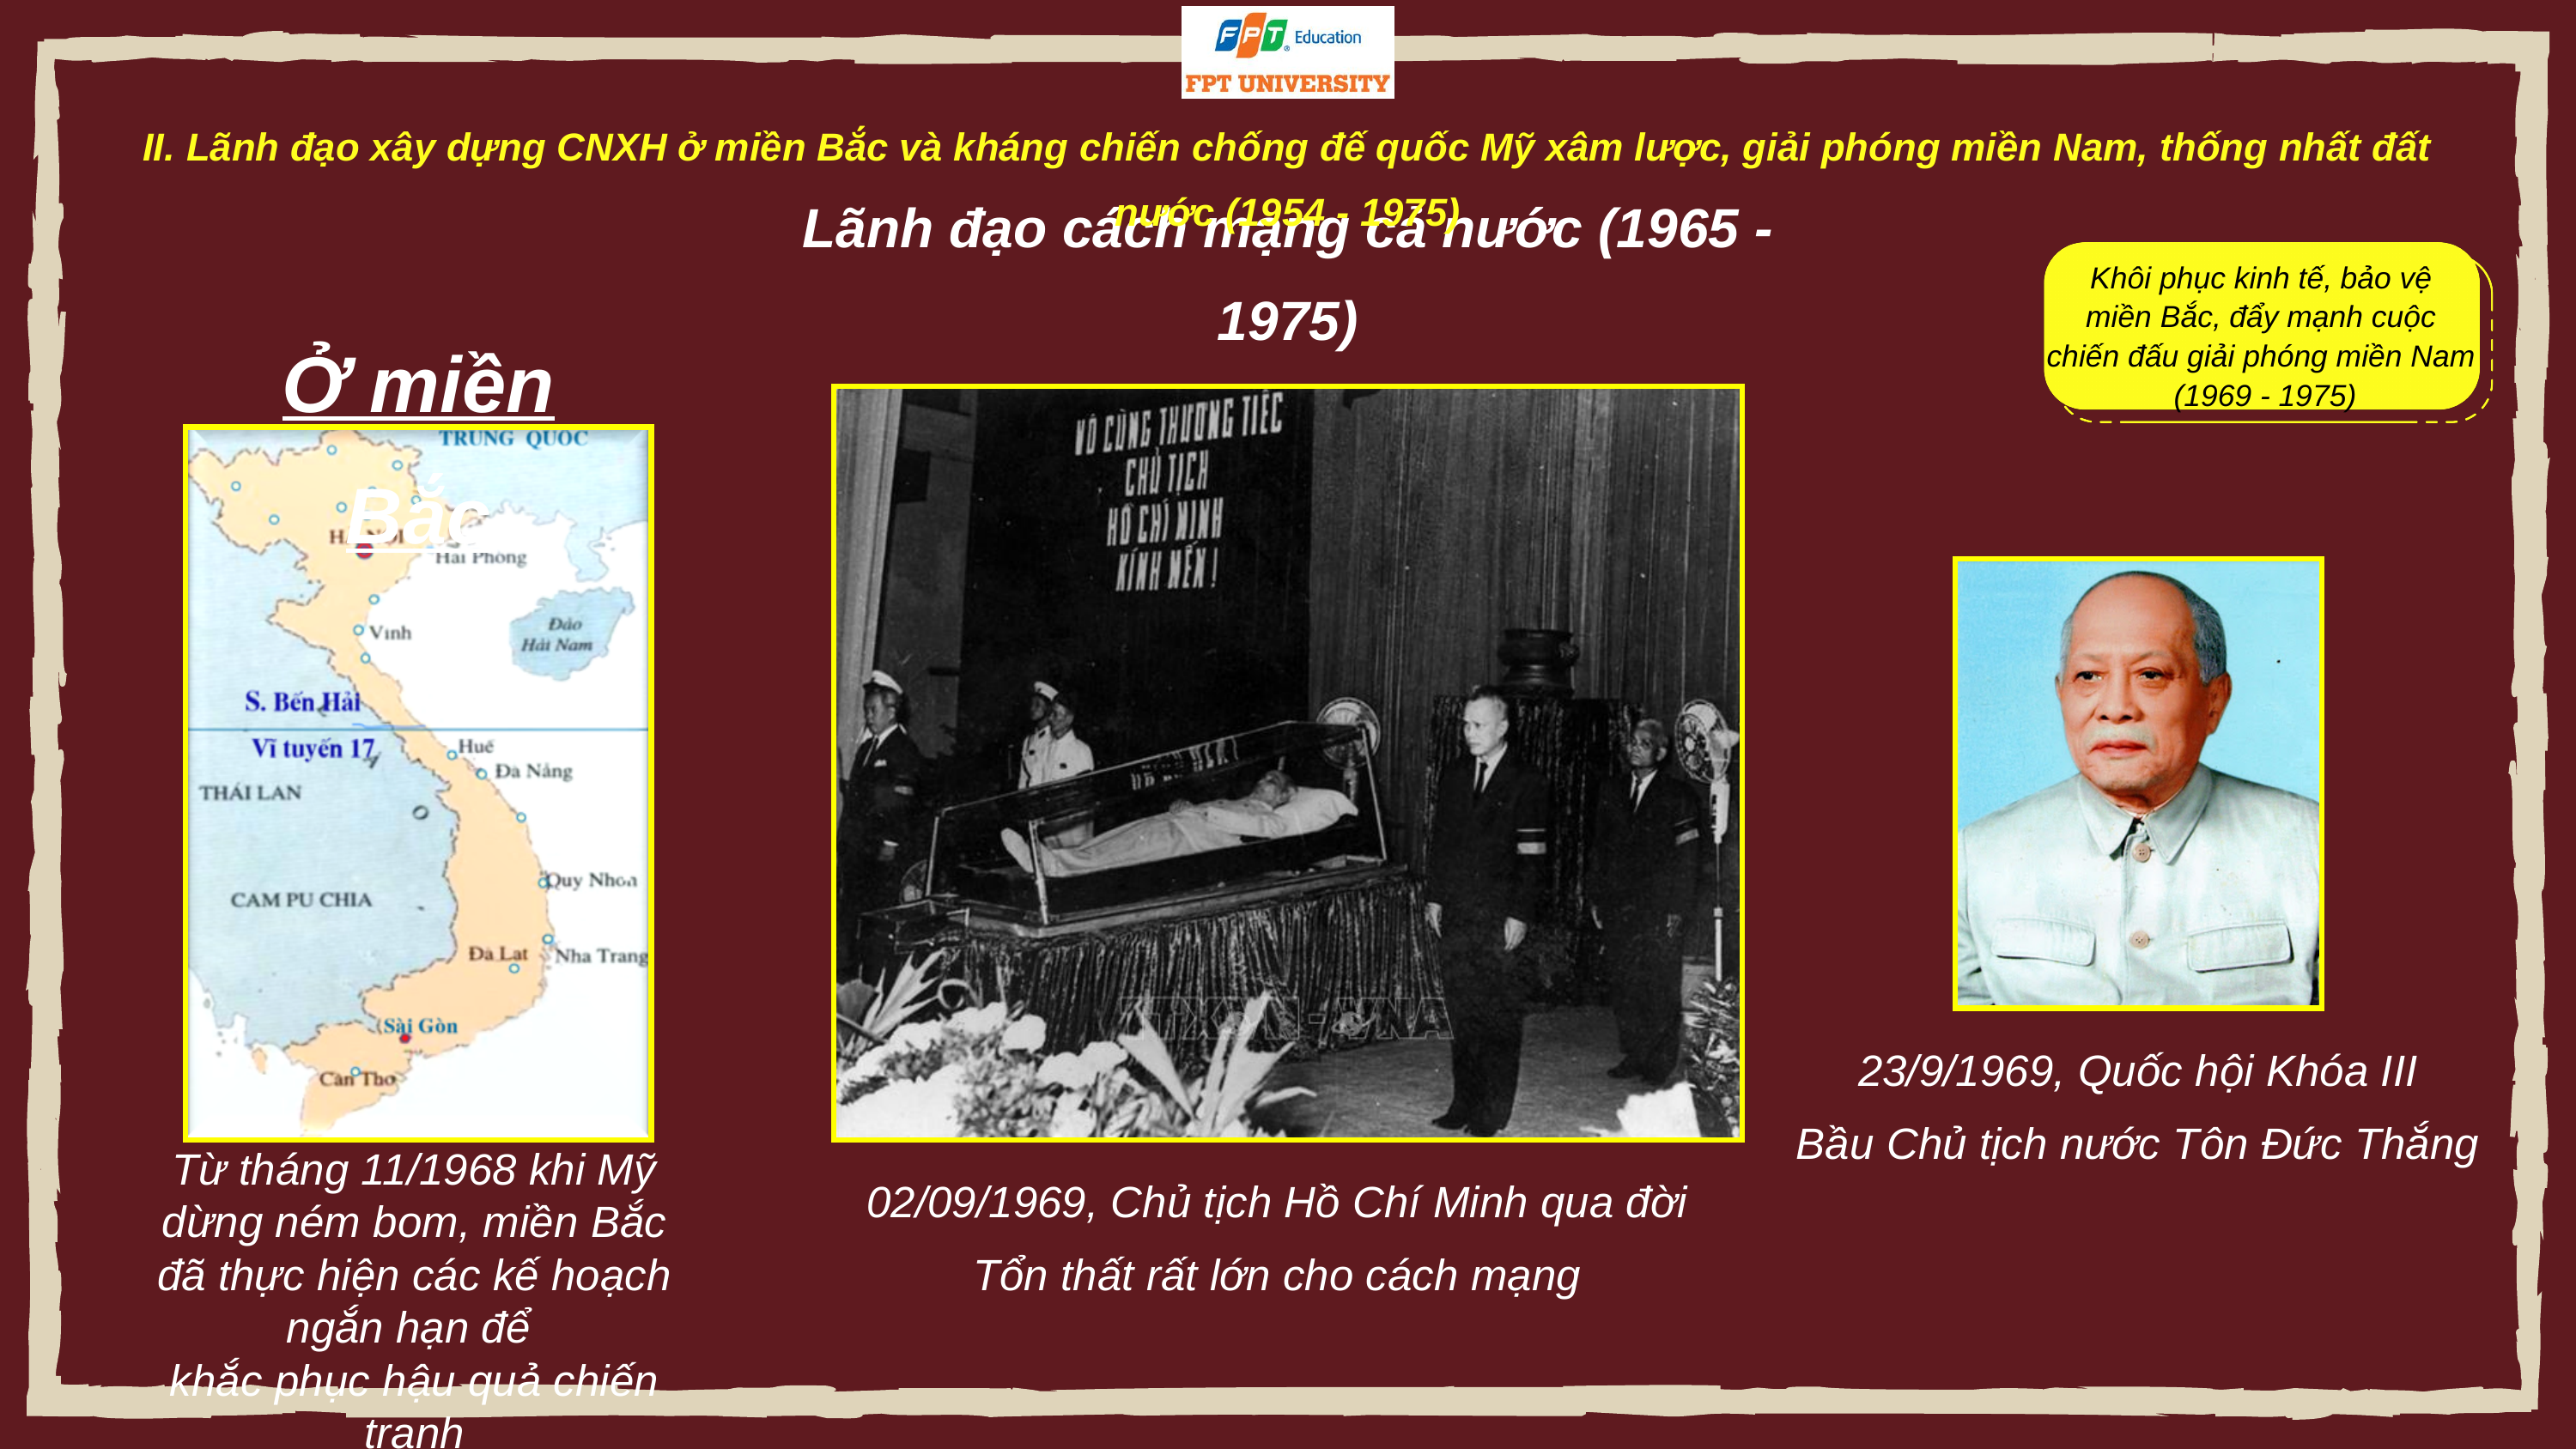

II. Lãnh đạo xây dựng CNXH ở miền Bắc và kháng chiến chống đế quốc Mỹ xâm lược, giải phóng miền Nam, thống nhất đất nước (1954 - 1975)
Lãnh đạo cách mạng cả nước (1965 - 1975)

Khôi phục kinh tế, bảo vệ
miền Bắc, đẩy mạnh cuộc
chiến đấu giải phóng miền Nam
(1969 - 1975)
Ở miền Bắc

23/9/1969, Quốc hội Khóa III
Bầu Chủ tịch nước Tôn Đức Thắng
Từ tháng 11/1968 khi Mỹ dừng ném bom, miền Bắc đã thực hiện các kế hoạch ngắn hạn để
khắc phục hậu quả chiến tranh
02/09/1969, Chủ tịch Hồ Chí Minh qua đời
Tổn thất rất lớn cho cách mạng